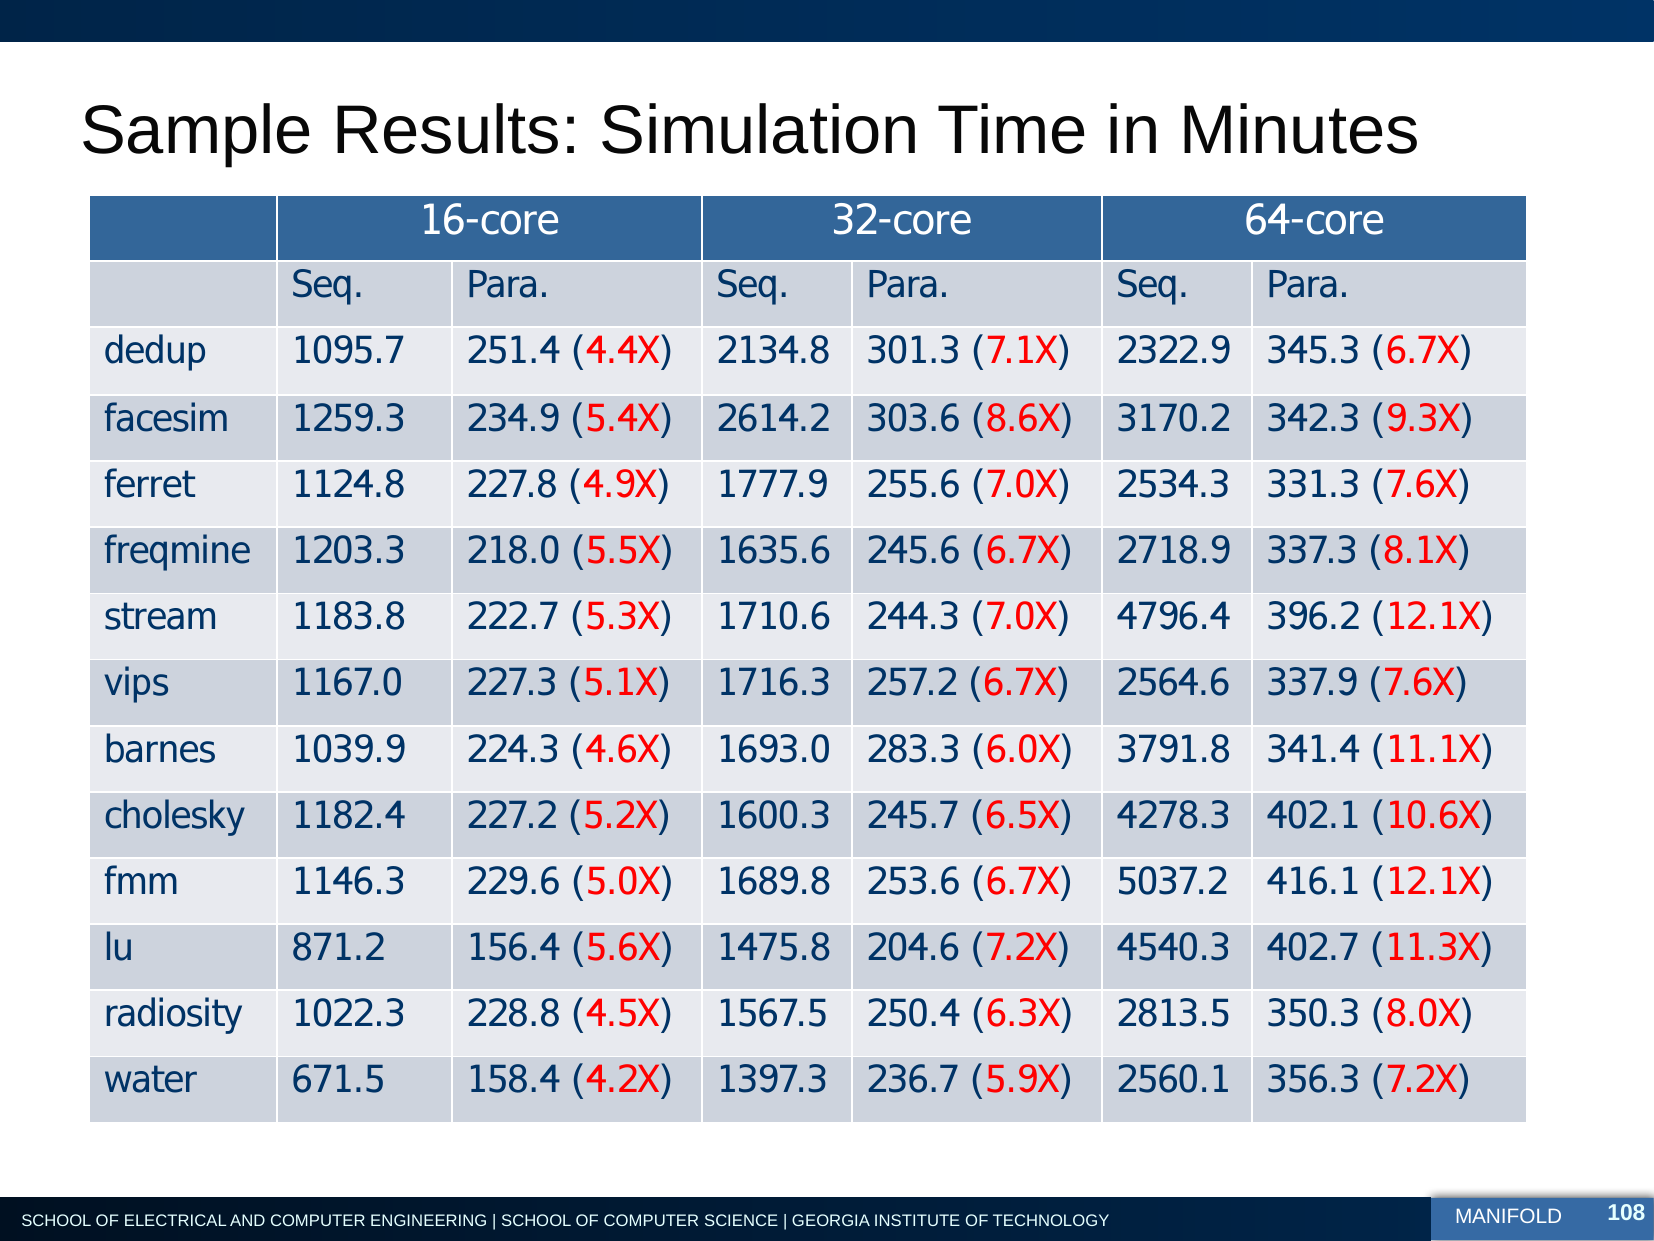

# Sample Results: Simulation Time in Minutes
|  | 16-core |  | 32-core |  | 64-core |  |
| --- | --- | --- | --- | --- | --- | --- |
|  | Seq. | Para. | Seq. | Para. | Seq. | Para. |
| dedup | 1095.7 | 251.4 (4.4X) | 2134.8 | 301.3 (7.1X) | 2322.9 | 345.3 (6.7X) |
| facesim | 1259.3 | 234.9 (5.4X) | 2614.2 | 303.6 (8.6X) | 3170.2 | 342.3 (9.3X) |
| ferret | 1124.8 | 227.8 (4.9X) | 1777.9 | 255.6 (7.0X) | 2534.3 | 331.3 (7.6X) |
| freqmine | 1203.3 | 218.0 (5.5X) | 1635.6 | 245.6 (6.7X) | 2718.9 | 337.3 (8.1X) |
| stream | 1183.8 | 222.7 (5.3X) | 1710.6 | 244.3 (7.0X) | 4796.4 | 396.2 (12.1X) |
| vips | 1167.0 | 227.3 (5.1X) | 1716.3 | 257.2 (6.7X) | 2564.6 | 337.9 (7.6X) |
| barnes | 1039.9 | 224.3 (4.6X) | 1693.0 | 283.3 (6.0X) | 3791.8 | 341.4 (11.1X) |
| cholesky | 1182.4 | 227.2 (5.2X) | 1600.3 | 245.7 (6.5X) | 4278.3 | 402.1 (10.6X) |
| fmm | 1146.3 | 229.6 (5.0X) | 1689.8 | 253.6 (6.7X) | 5037.2 | 416.1 (12.1X) |
| lu | 871.2 | 156.4 (5.6X) | 1475.8 | 204.6 (7.2X) | 4540.3 | 402.7 (11.3X) |
| radiosity | 1022.3 | 228.8 (4.5X) | 1567.5 | 250.4 (6.3X) | 2813.5 | 350.3 (8.0X) |
| water | 671.5 | 158.4 (4.2X) | 1397.3 | 236.7 (5.9X) | 2560.1 | 356.3 (7.2X) |
108